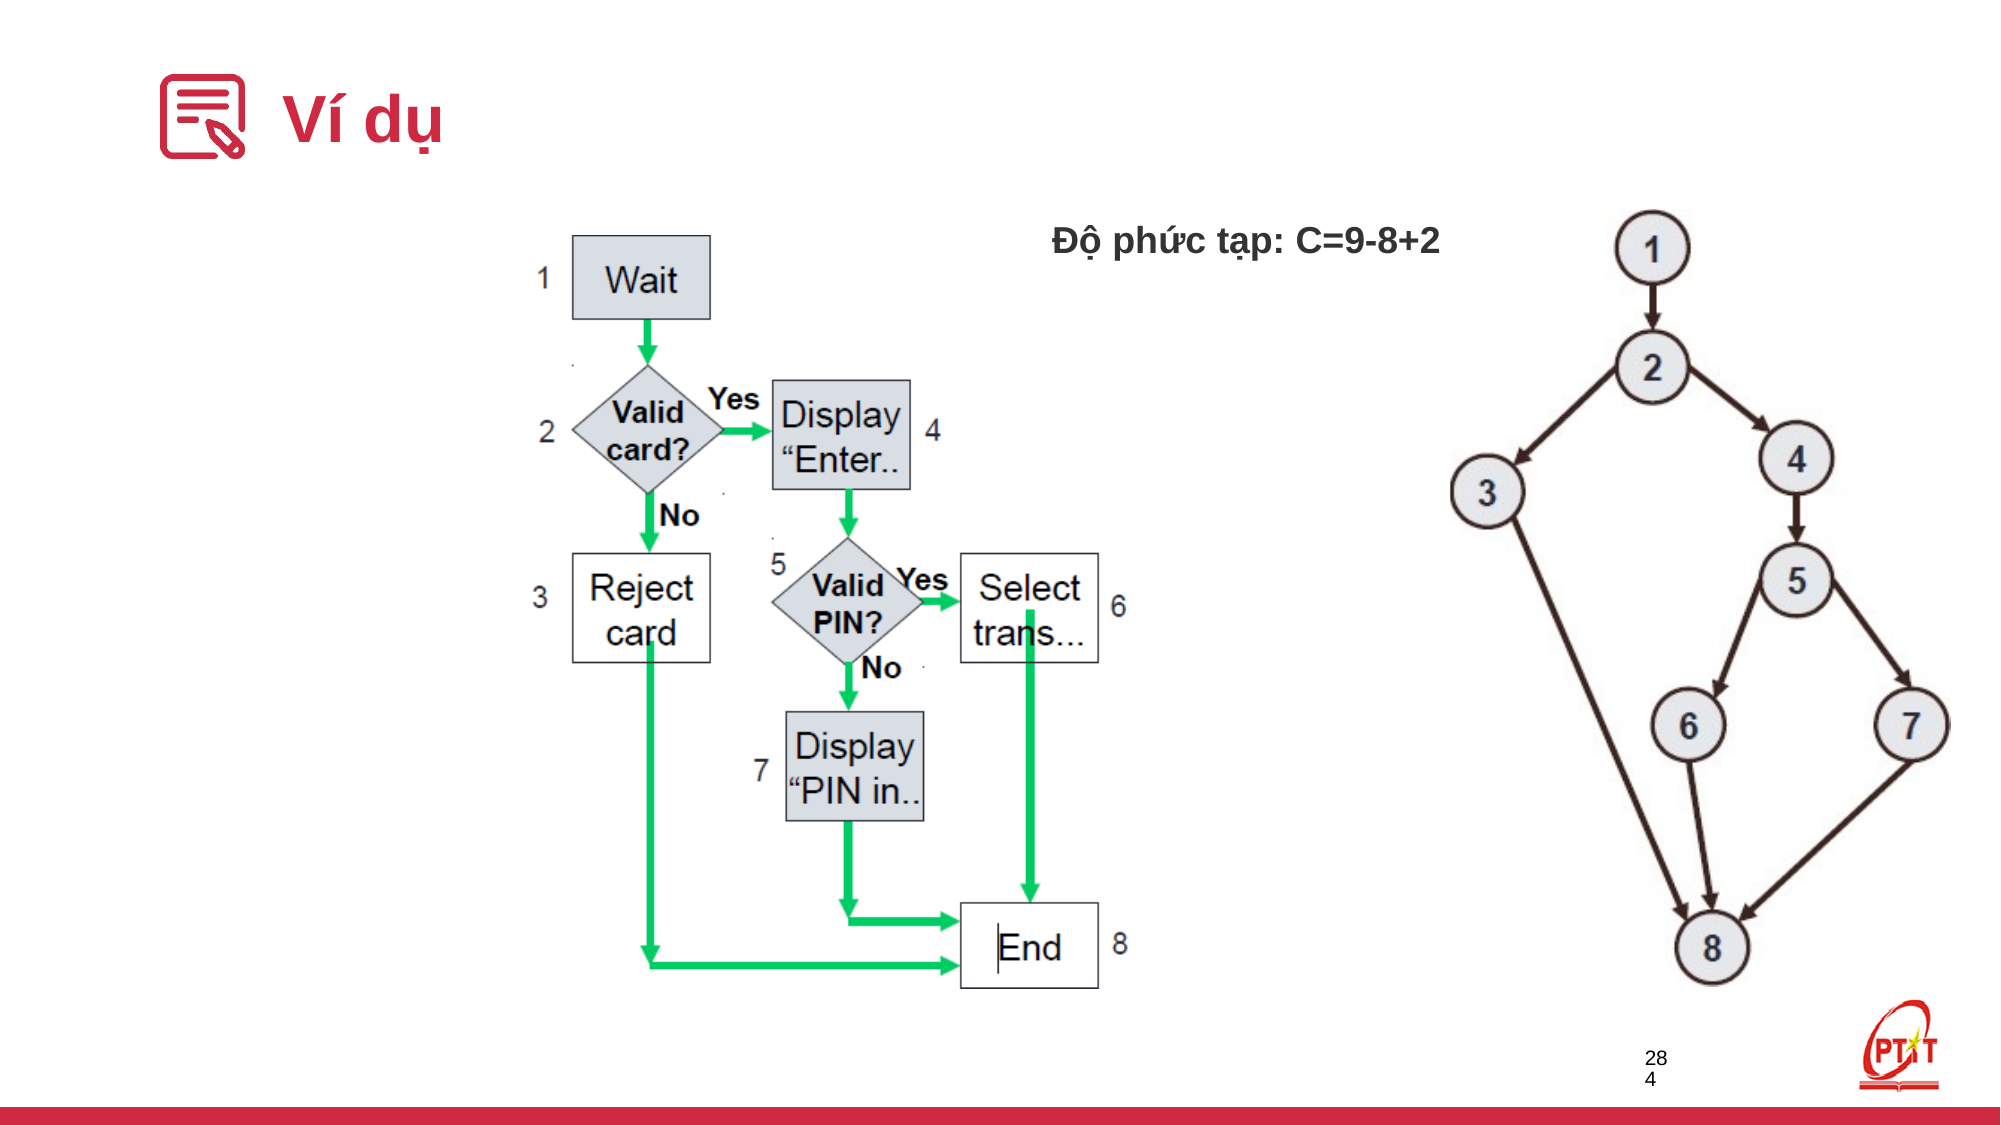

Chuyển sang đồ thị dòng tính độ  phức tạp
# Ví dụ

Độ phức tạp: C=9-8+2

284